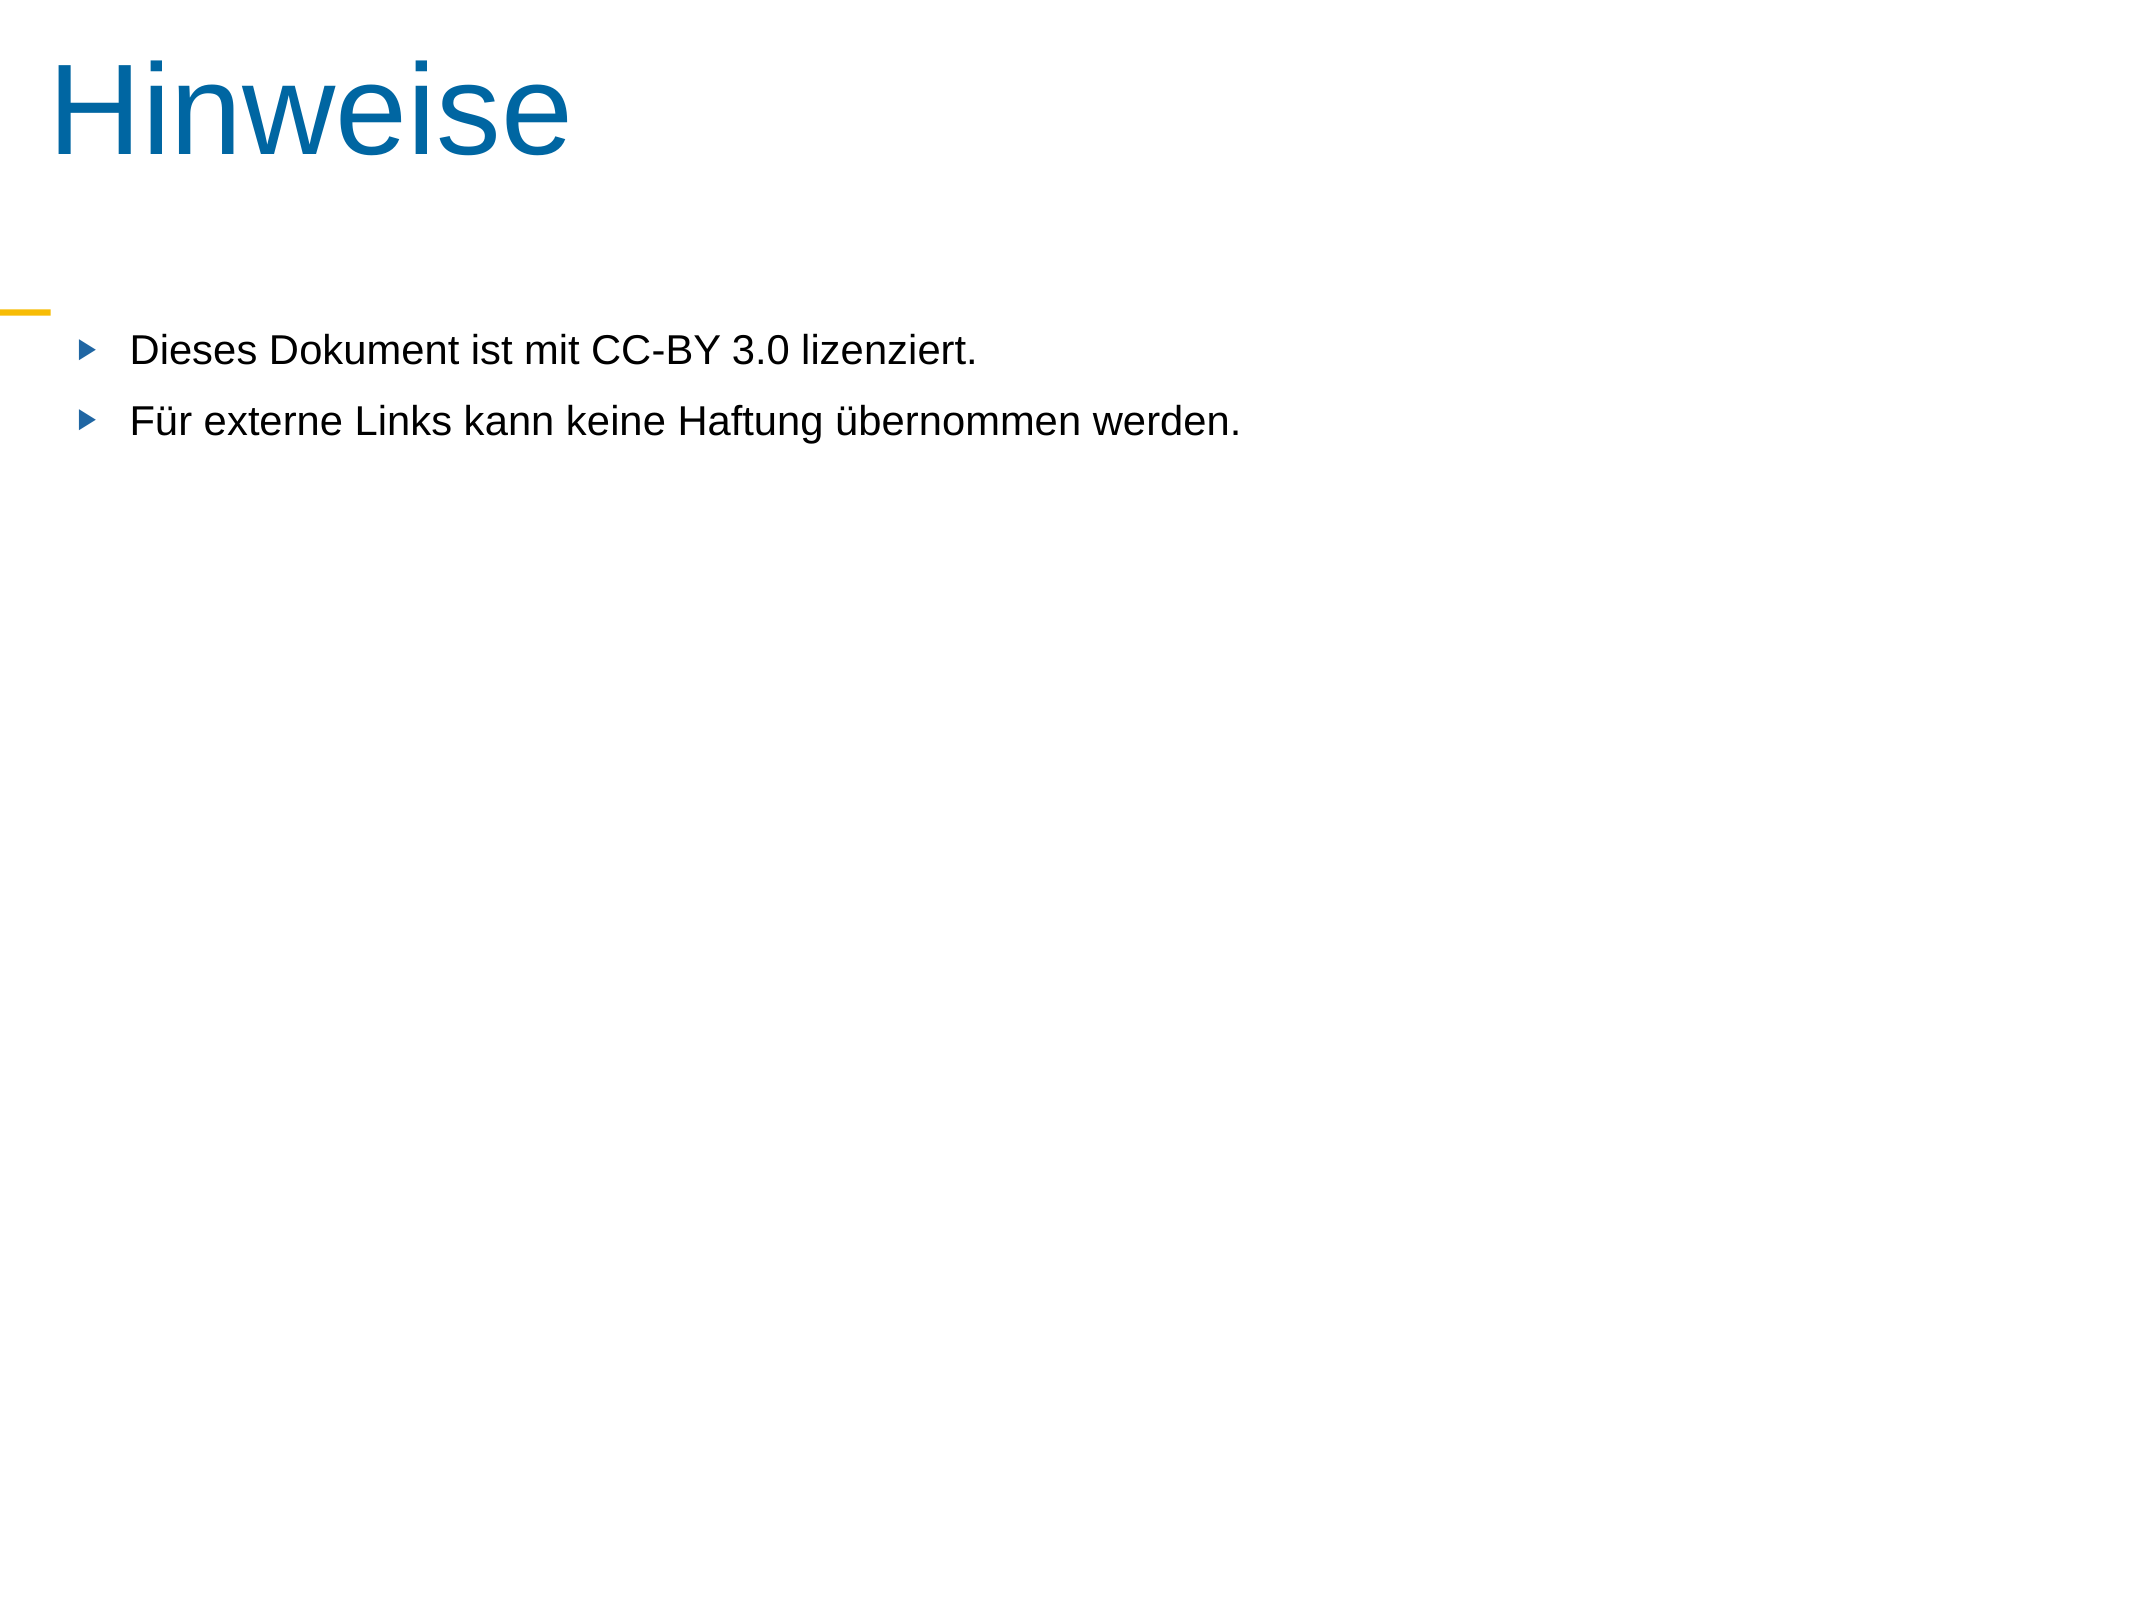

Hinweise
Dieses Dokument ist mit CC-BY 3.0 lizenziert.
Für externe Links kann keine Haftung übernommen werden.
82